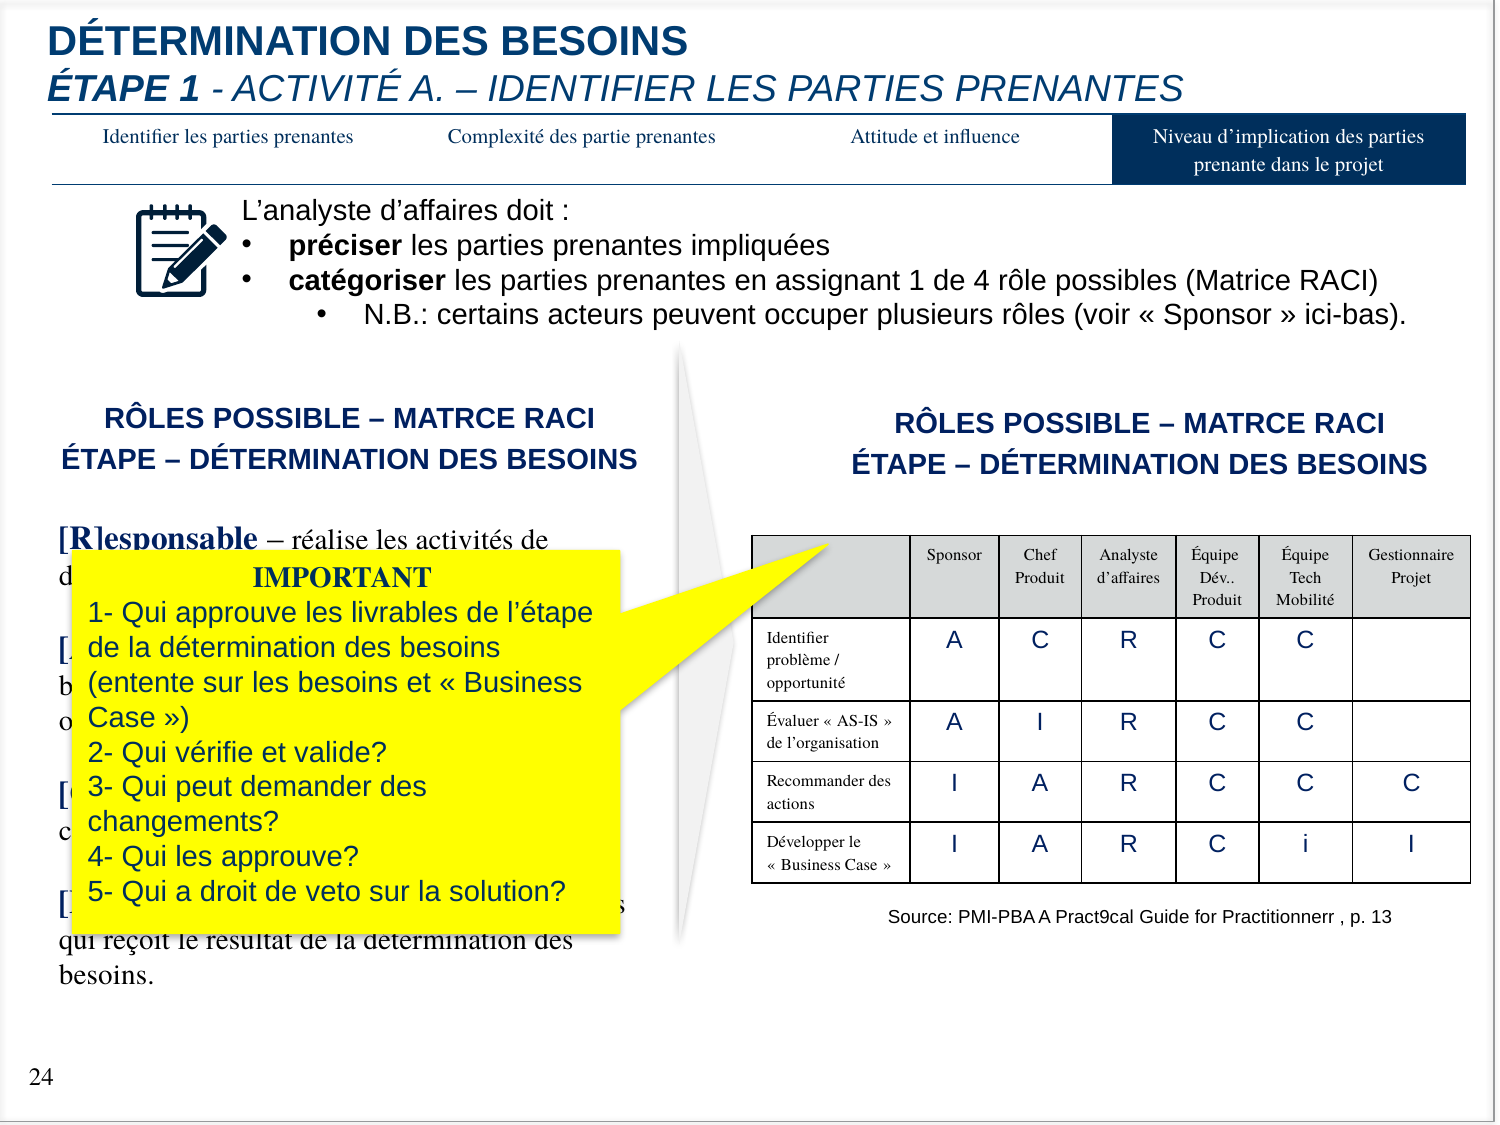

détermination des besoins
ÉTAPE 1 - Activité a. – identifier les parties prenantes
| Identifier les parties prenantes | Complexité des partie prenantes | Attitude et influence | Niveau d’implication des parties prenante dans le projet |
| --- | --- | --- | --- |
L’analyste d’affaires doit :
préciser les parties prenantes impliquées
catégoriser les parties prenantes en assignant 1 de 4 rôle possibles (Matrice RACI)
N.B.: certains acteurs peuvent occuper plusieurs rôles (voir « Sponsor » ici-bas).

RÔLES POSSIBLE – MATRCE RACI
ÉTAPE – DÉTERMINATION DES BESOINS

[R]esponsable – réalise les activités de détermination.

[A]utorité – approuve la détermination des besoins (et le « Business Case » au besoin (une ou plusieurs)?

[C]onsulté – personnes à consulter pour comprendre le problème / l’opportunité.

[I]nformé – personne, ou groupe de personnes qui reçoit le résultat de la détermination des besoins.
RÔLES POSSIBLE – MATRCE RACI
ÉTAPE – DÉTERMINATION DES BESOINS
|  | Sponsor | Chef Produit | Analyste d’affaires | Équipe Dév.. Produit | Équipe Tech Mobilité | Gestionnaire Projet |
| --- | --- | --- | --- | --- | --- | --- |
| Identifier problème / opportunité | A | C | R | C | C |  |
| Évaluer « AS-IS » de l’organisation | A | I | R | C | C |  |
| Recommander des actions | I | A | R | C | C | C |
| Développer le « Business Case » | I | A | R | C | i | I |
IMPORTANT
1- Qui approuve les livrables de l’étape de la détermination des besoins (entente sur les besoins et « Business Case »)
2- Qui vérifie et valide?
3- Qui peut demander des changements?
4- Qui les approuve?
5- Qui a droit de veto sur la solution?

Source: PMI-PBA A Pract9cal Guide for Practitionnerr , p. 13